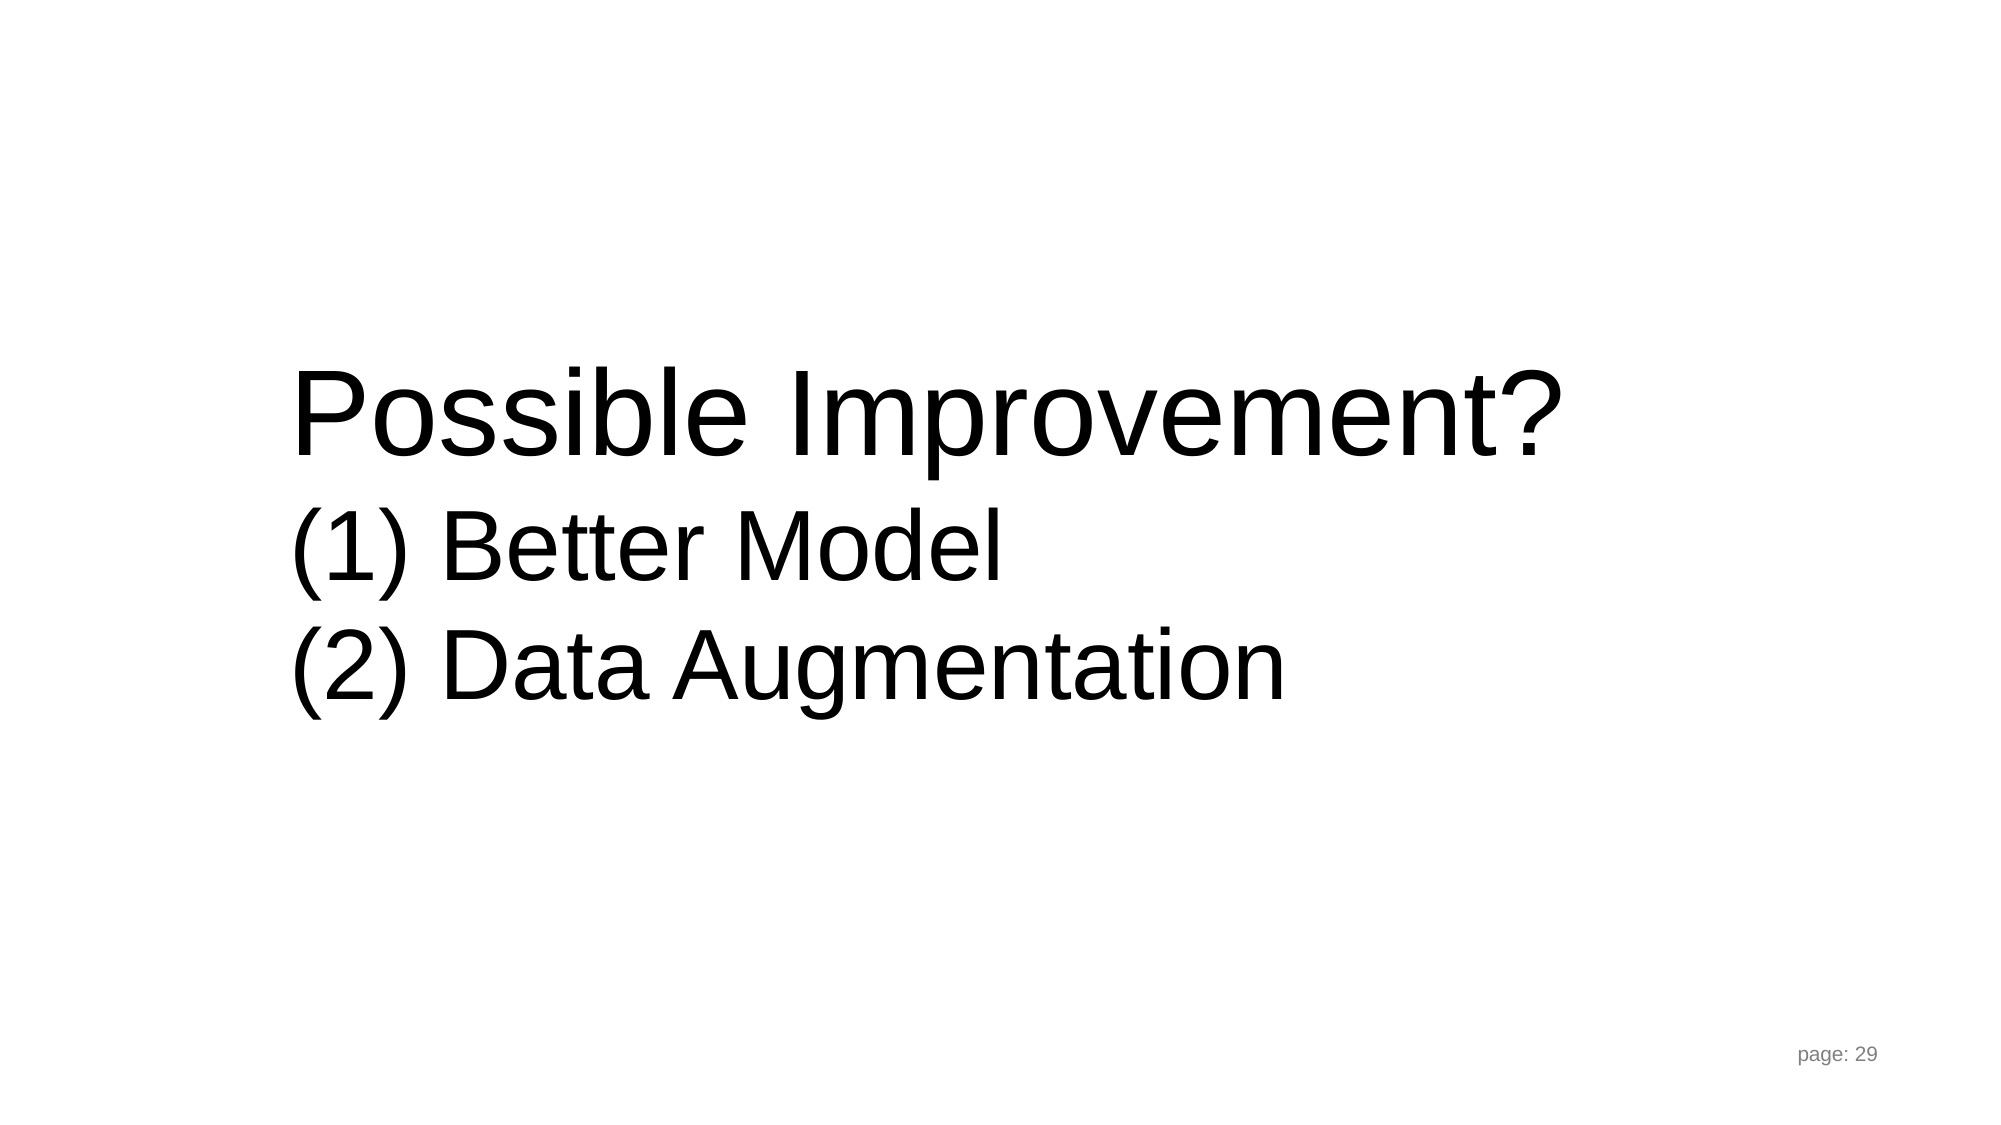

Possible Improvement?
(1) Better Model
(2) Data Augmentation
page: 29